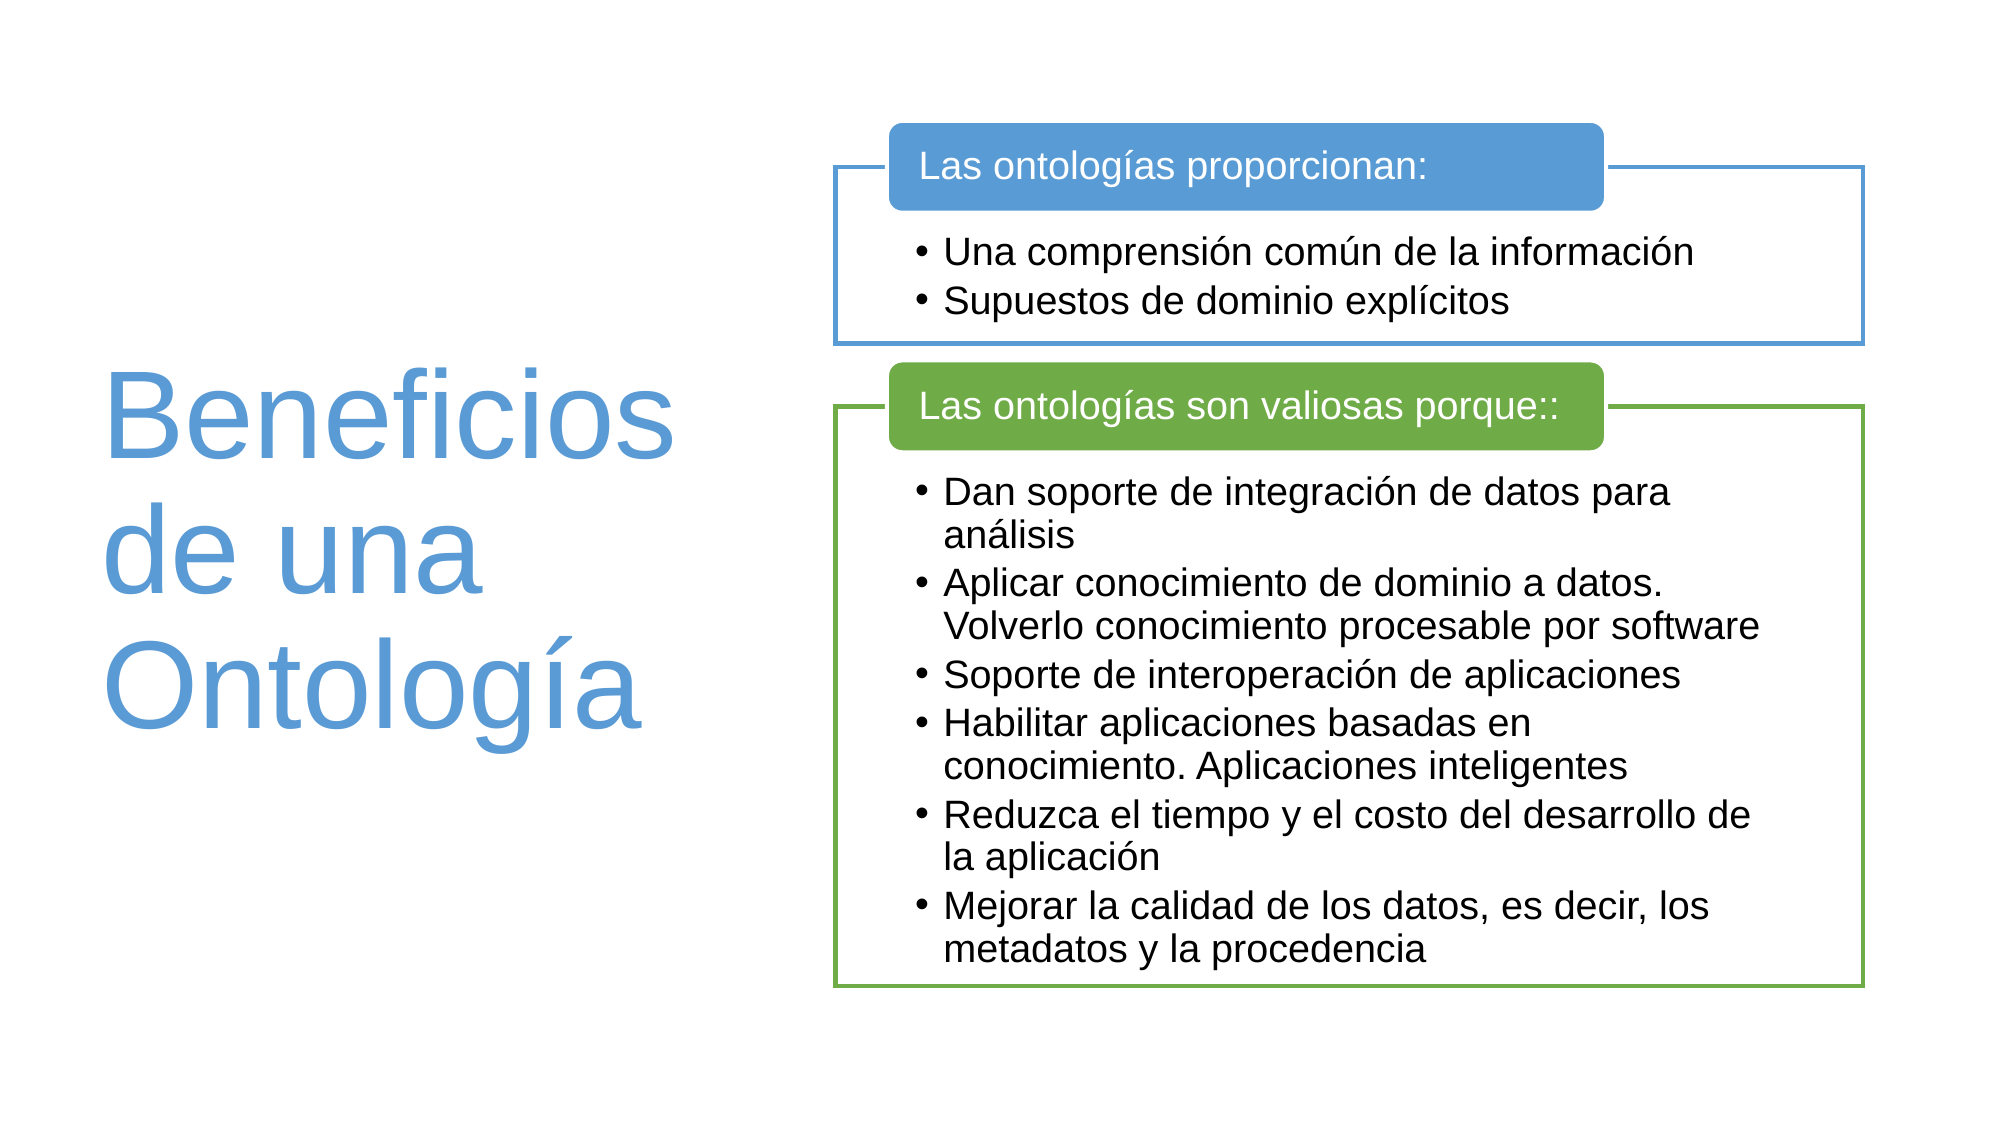

Beneficios de una Ontología

Las ontologías proporcionan:

Una comprensión común de la información
Supuestos de dominio explícitos

Las ontologías son valiosas porque::

Dan soporte de integración de datos para análisis
Aplicar conocimiento de dominio a datos. Volverlo conocimiento procesable por software
Soporte de interoperación de aplicaciones
Habilitar aplicaciones basadas en conocimiento. Aplicaciones inteligentes
Reduzca el tiempo y el costo del desarrollo de la aplicación
Mejorar la calidad de los datos, es decir, los metadatos y la procedencia